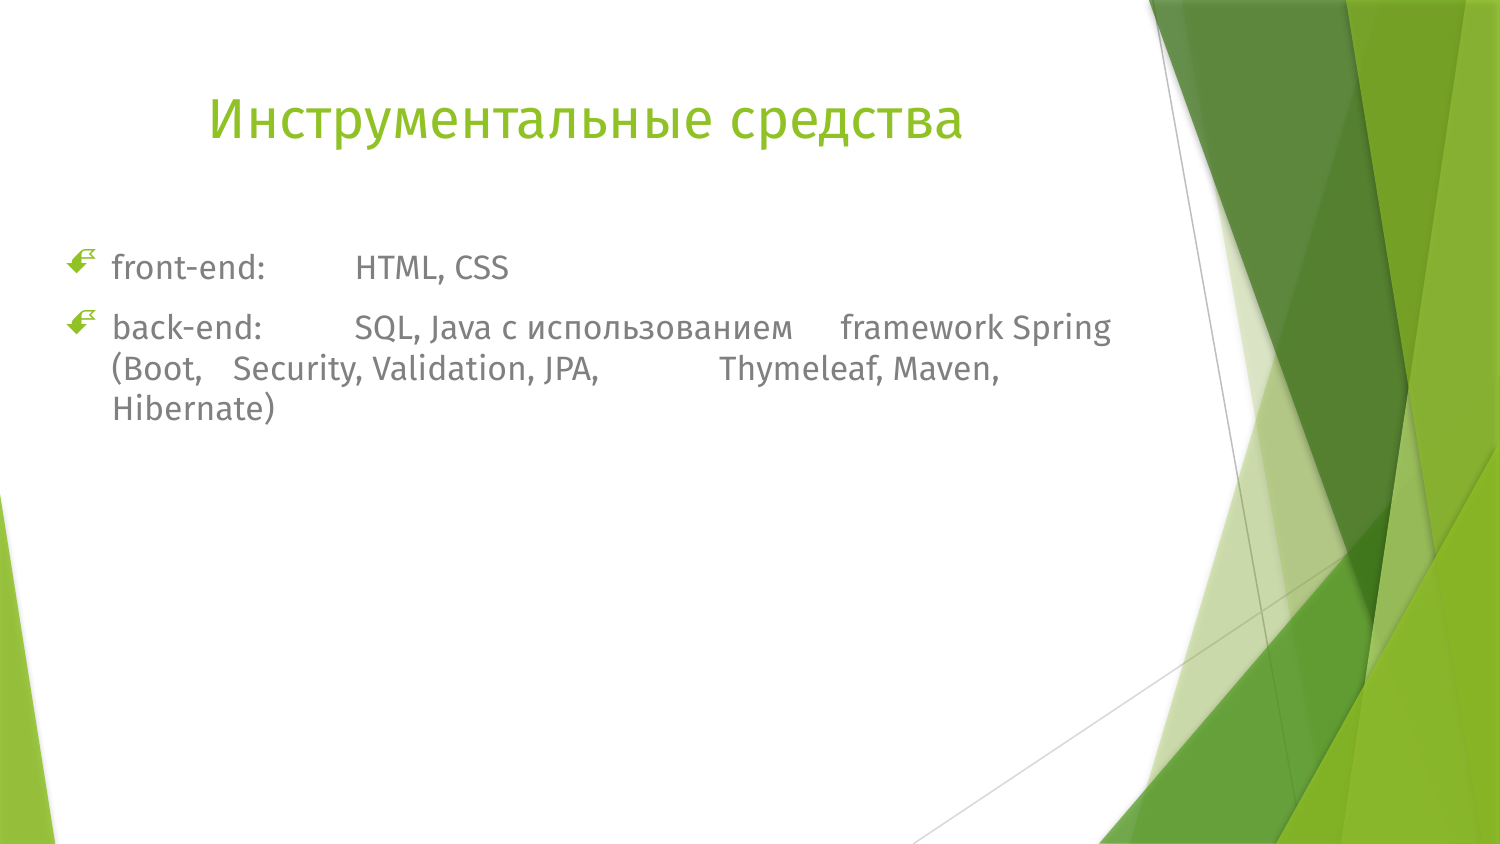

# Инструментальные средства
front-end:			HTML, CSS
back-end:			SQL, Java с использованием 								framework Spring (Boot, 									Security, Validation, JPA, 									Thymeleaf, Maven, Hibernate)